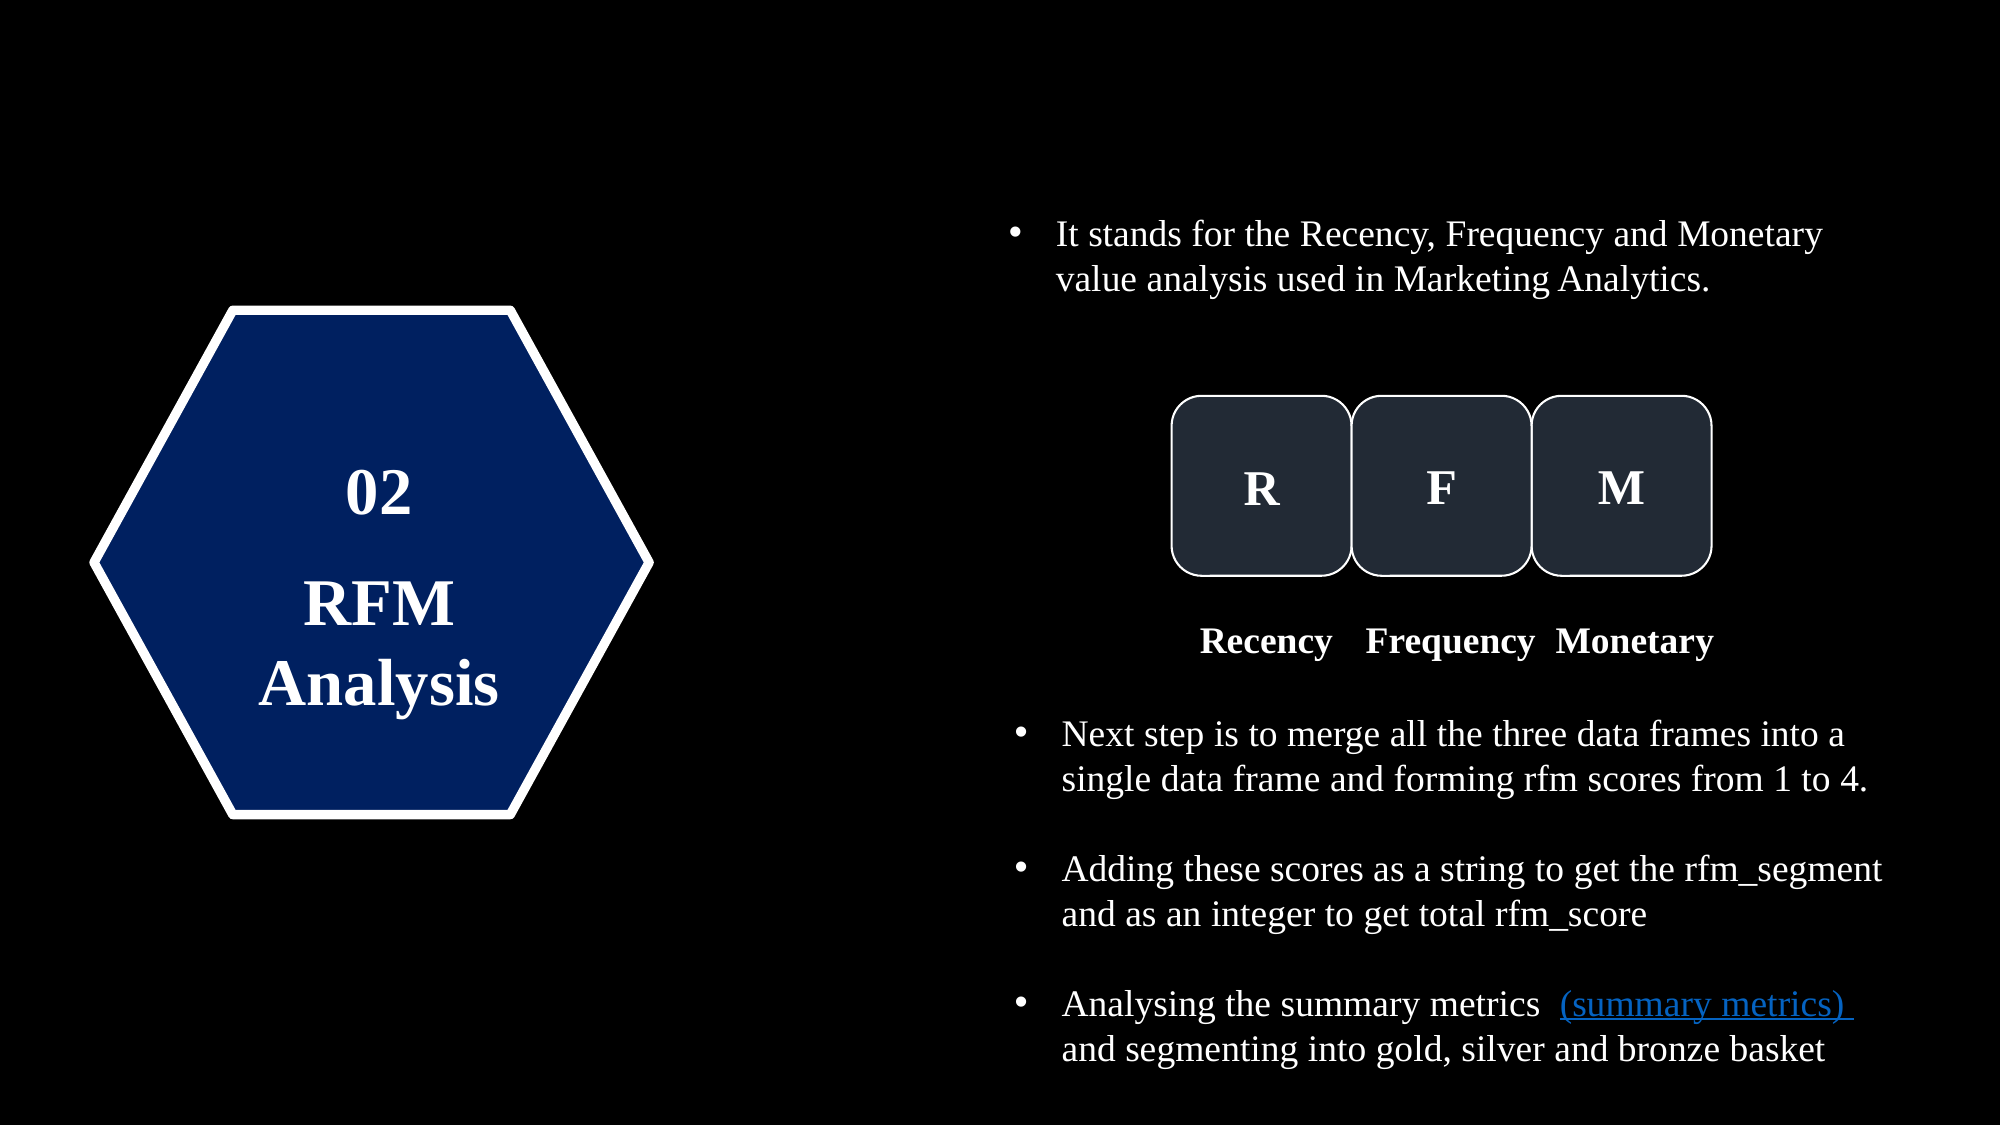

It stands for the Recency, Frequency and Monetary value analysis used in Marketing Analytics.

02
RFM Analysis

F
M
R
Recency
Frequency
Monetary
Next step is to merge all the three data frames into a single data frame and forming rfm scores from 1 to 4.

Adding these scores as a string to get the rfm_segment and as an integer to get total rfm_score

Analysing the summary metrics  (summary metrics) and segmenting into gold, silver and bronze basket